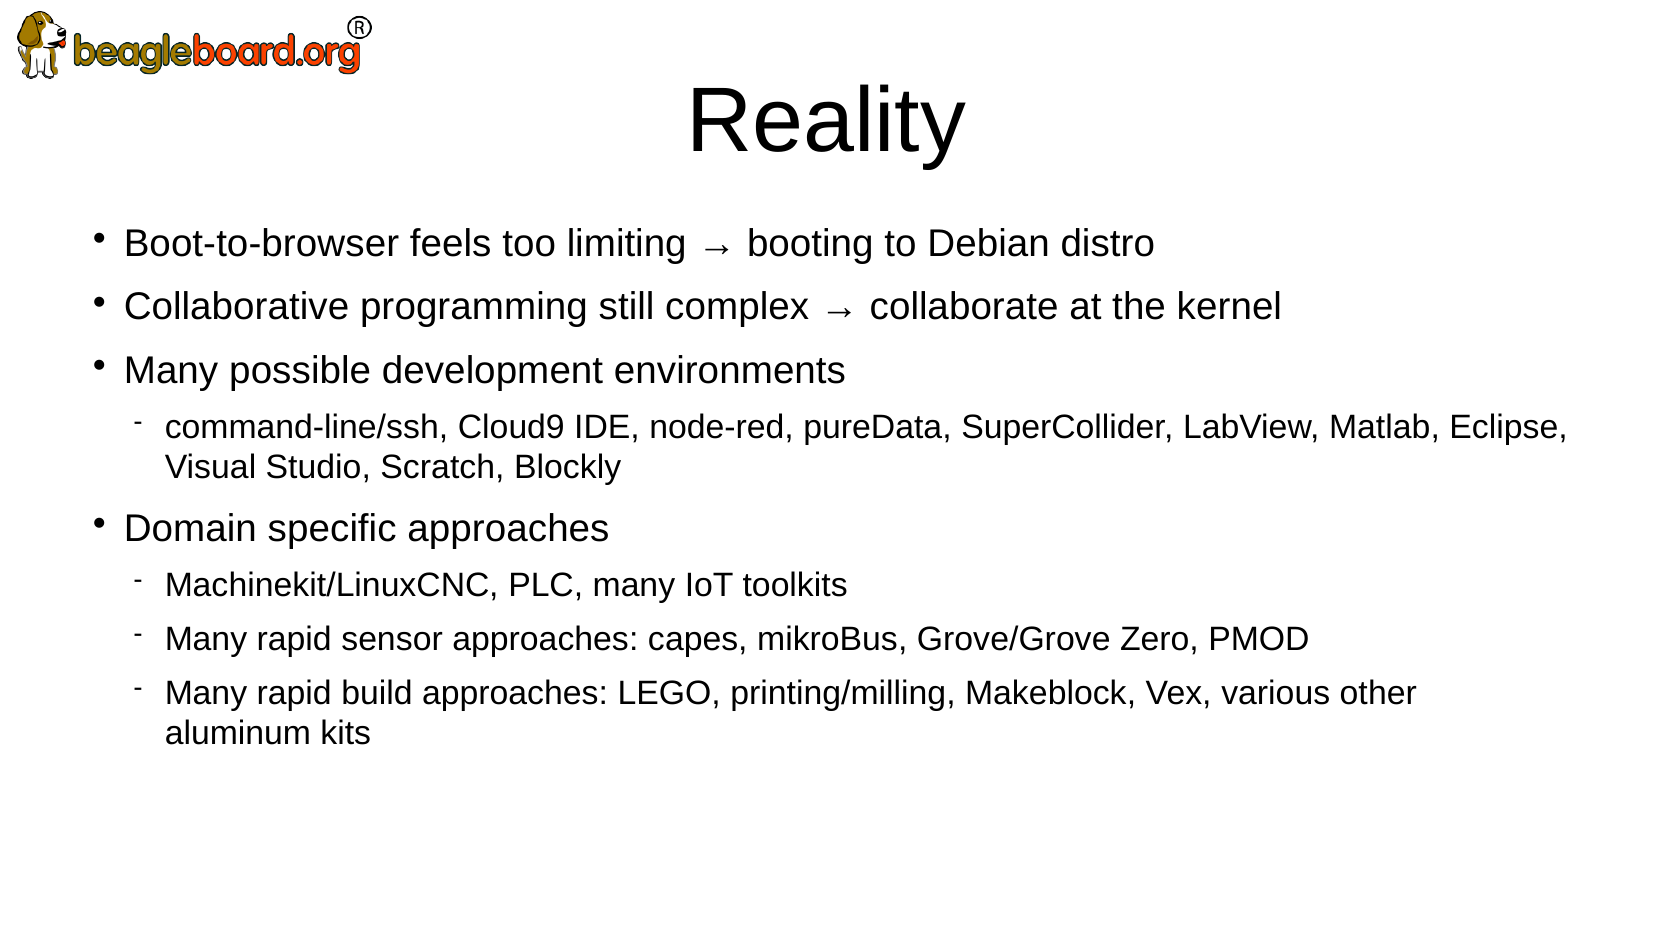

Reality
Boot-to-browser feels too limiting → booting to Debian distro
Collaborative programming still complex → collaborate at the kernel
Many possible development environments
command-line/ssh, Cloud9 IDE, node-red, pureData, SuperCollider, LabView, Matlab, Eclipse, Visual Studio, Scratch, Blockly
Domain specific approaches
Machinekit/LinuxCNC, PLC, many IoT toolkits
Many rapid sensor approaches: capes, mikroBus, Grove/Grove Zero, PMOD
Many rapid build approaches: LEGO, printing/milling, Makeblock, Vex, various other aluminum kits